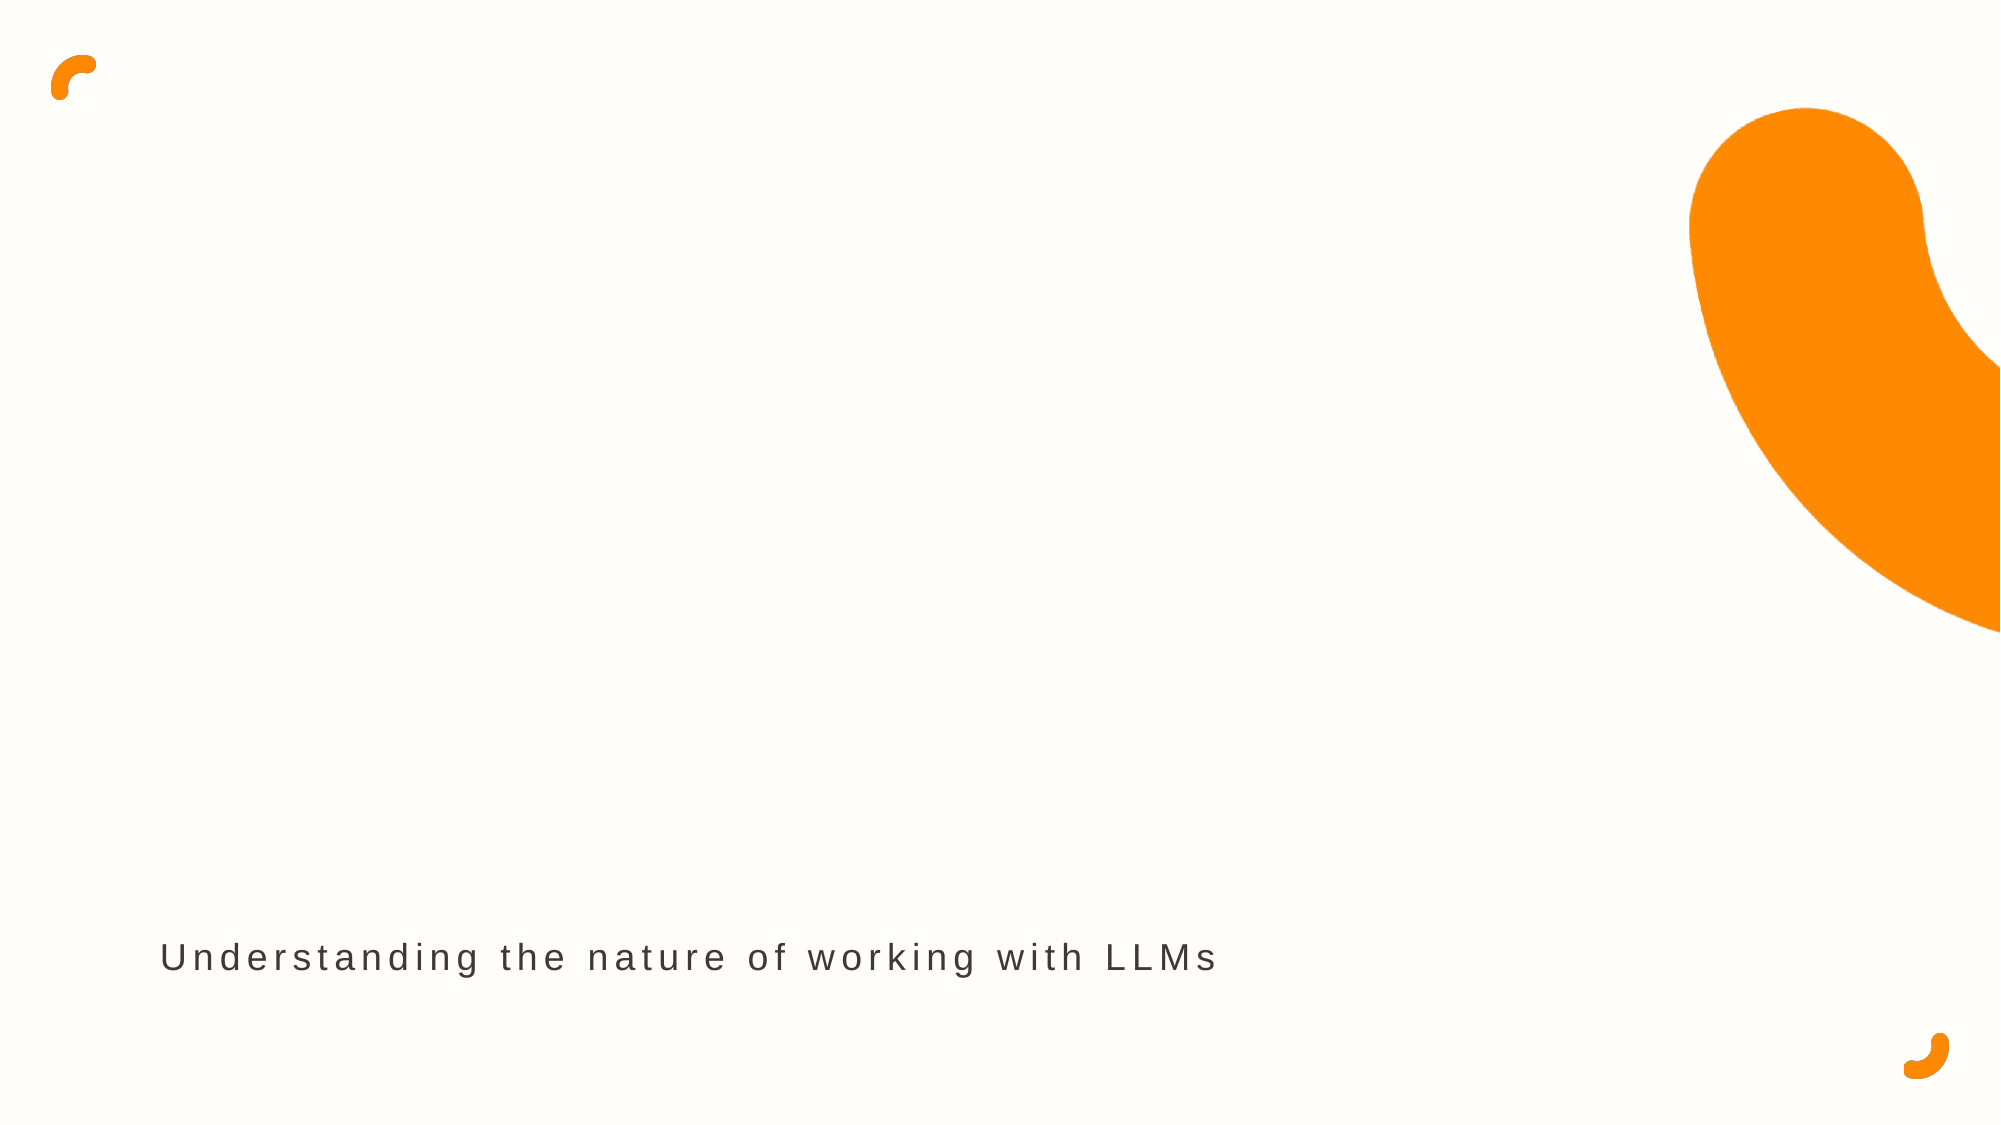

Understanding the nature of working with LLMs